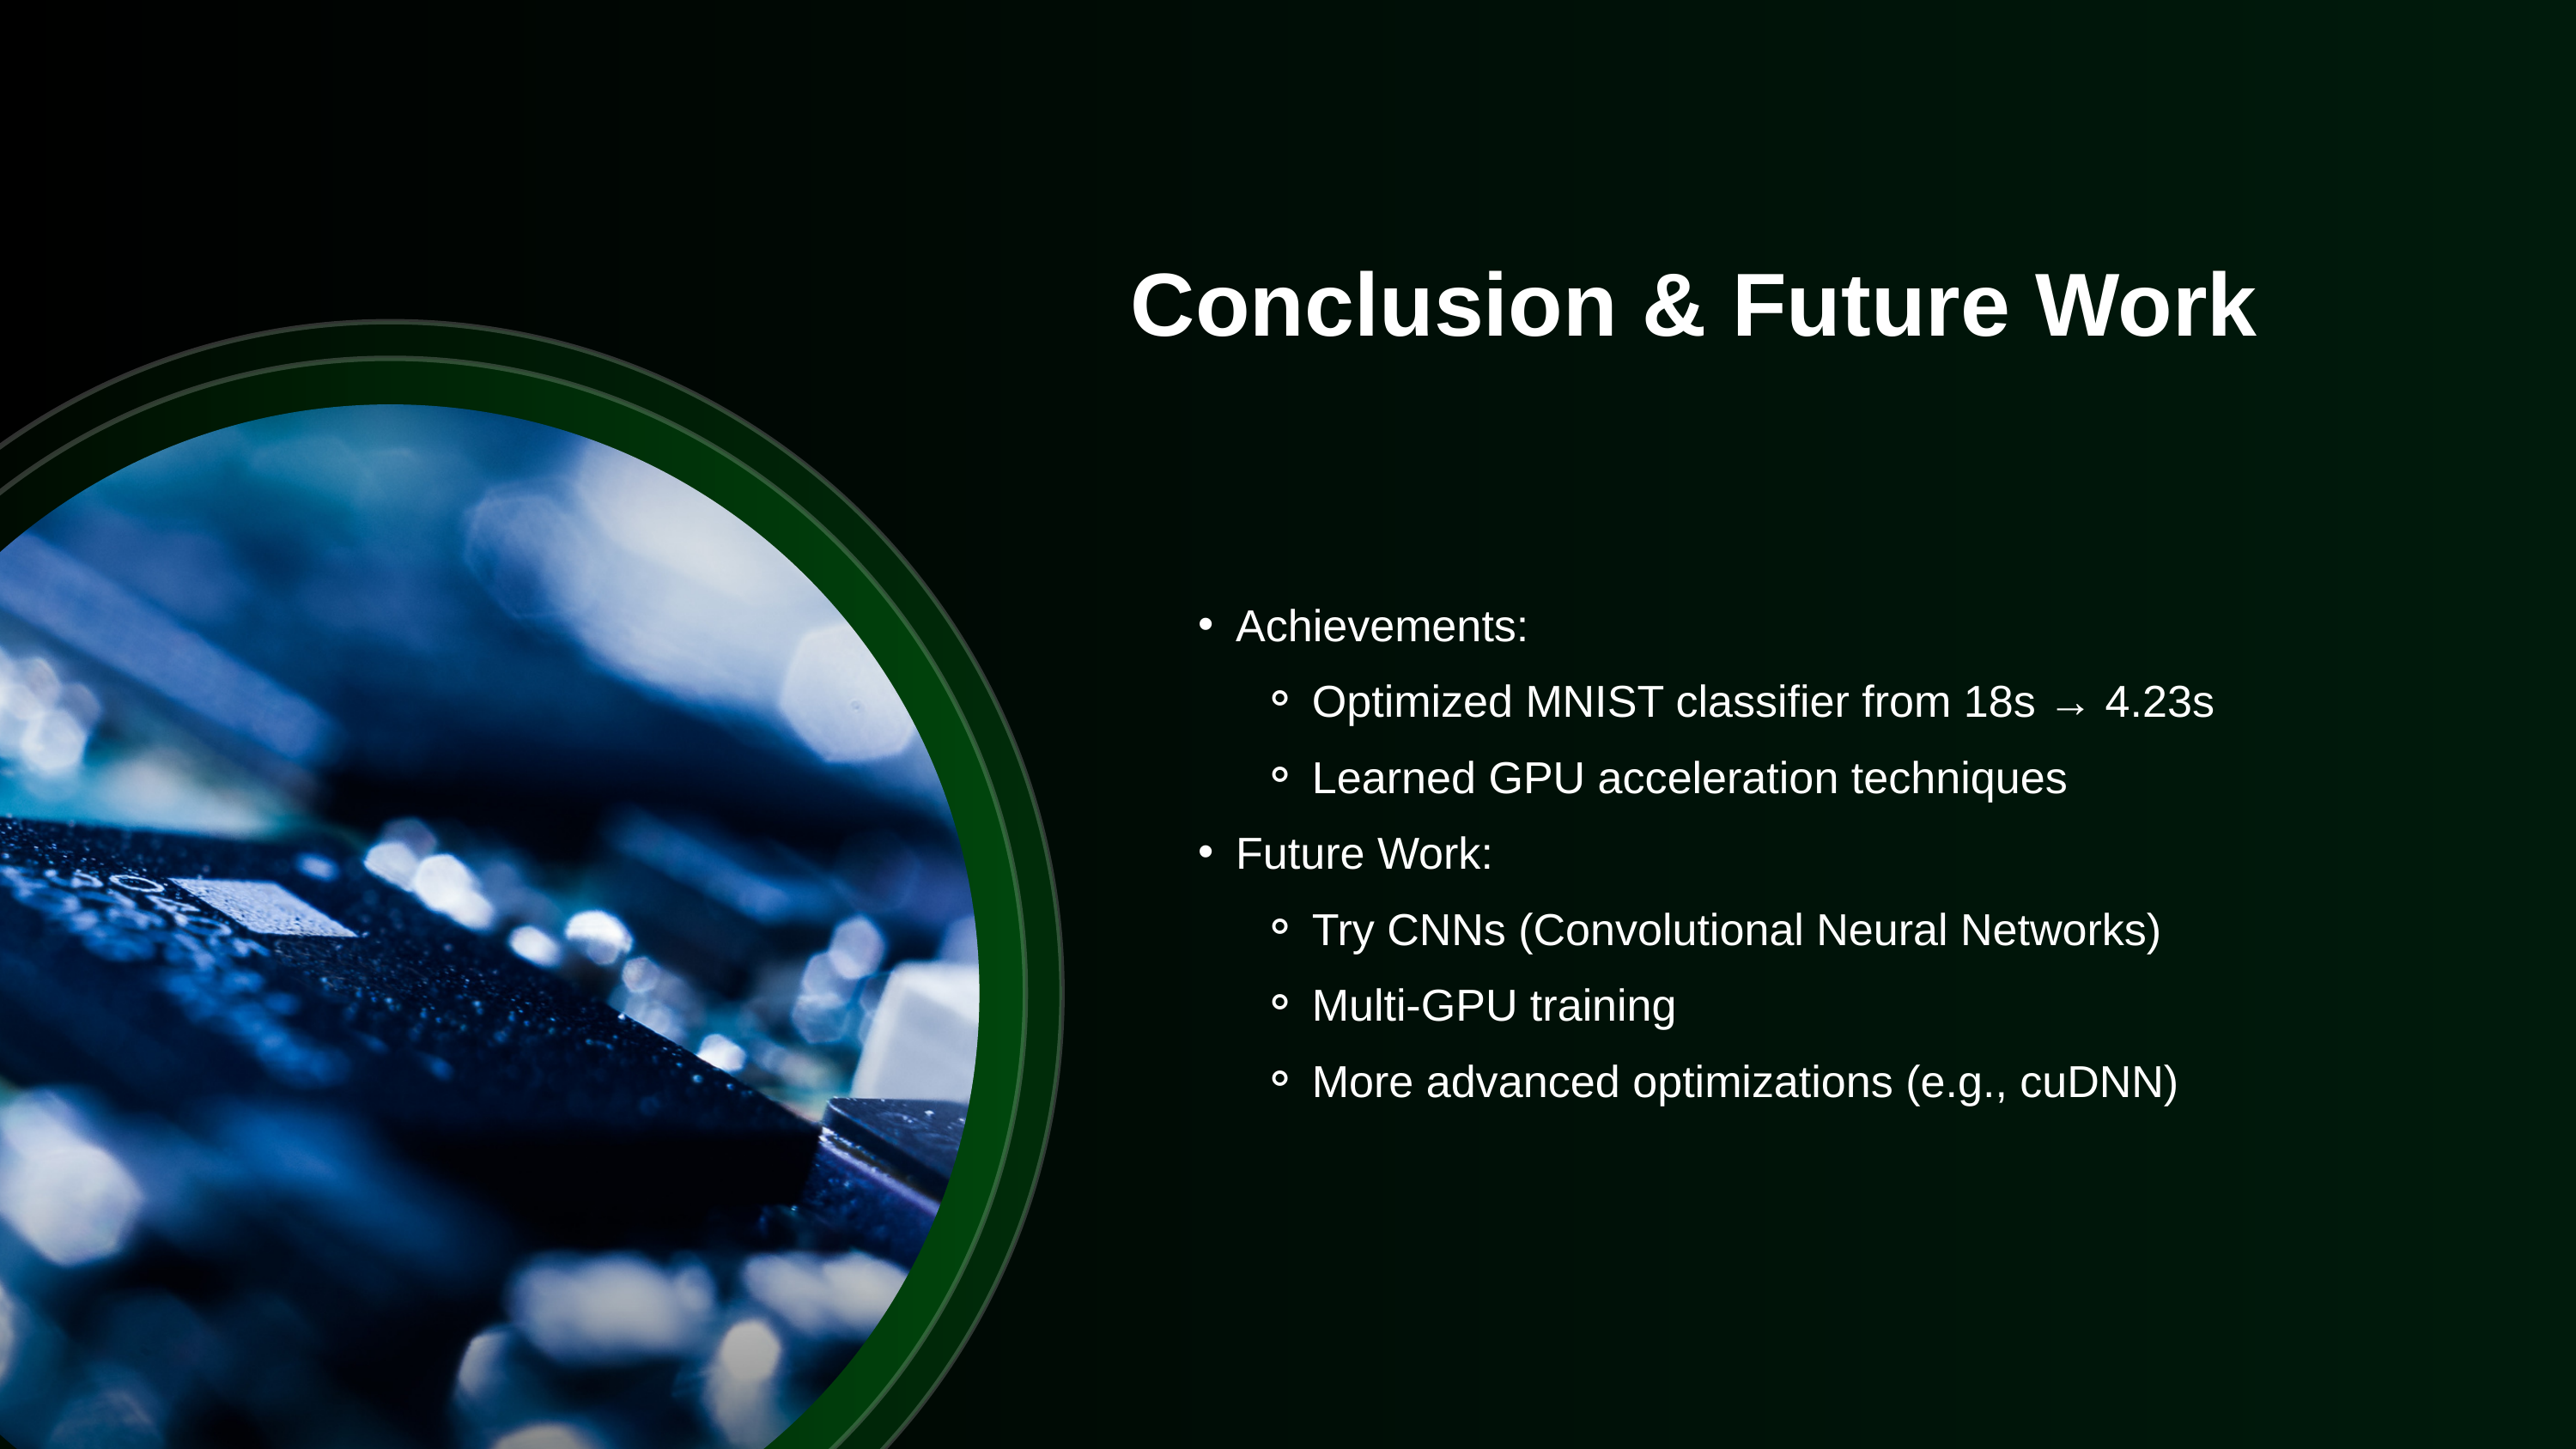

Conclusion & Future Work

Achievements:
Optimized MNIST classifier from 18s → 4.23s
Learned GPU acceleration techniques
Future Work:
Try CNNs (Convolutional Neural Networks)
Multi-GPU training
More advanced optimizations (e.g., cuDNN)